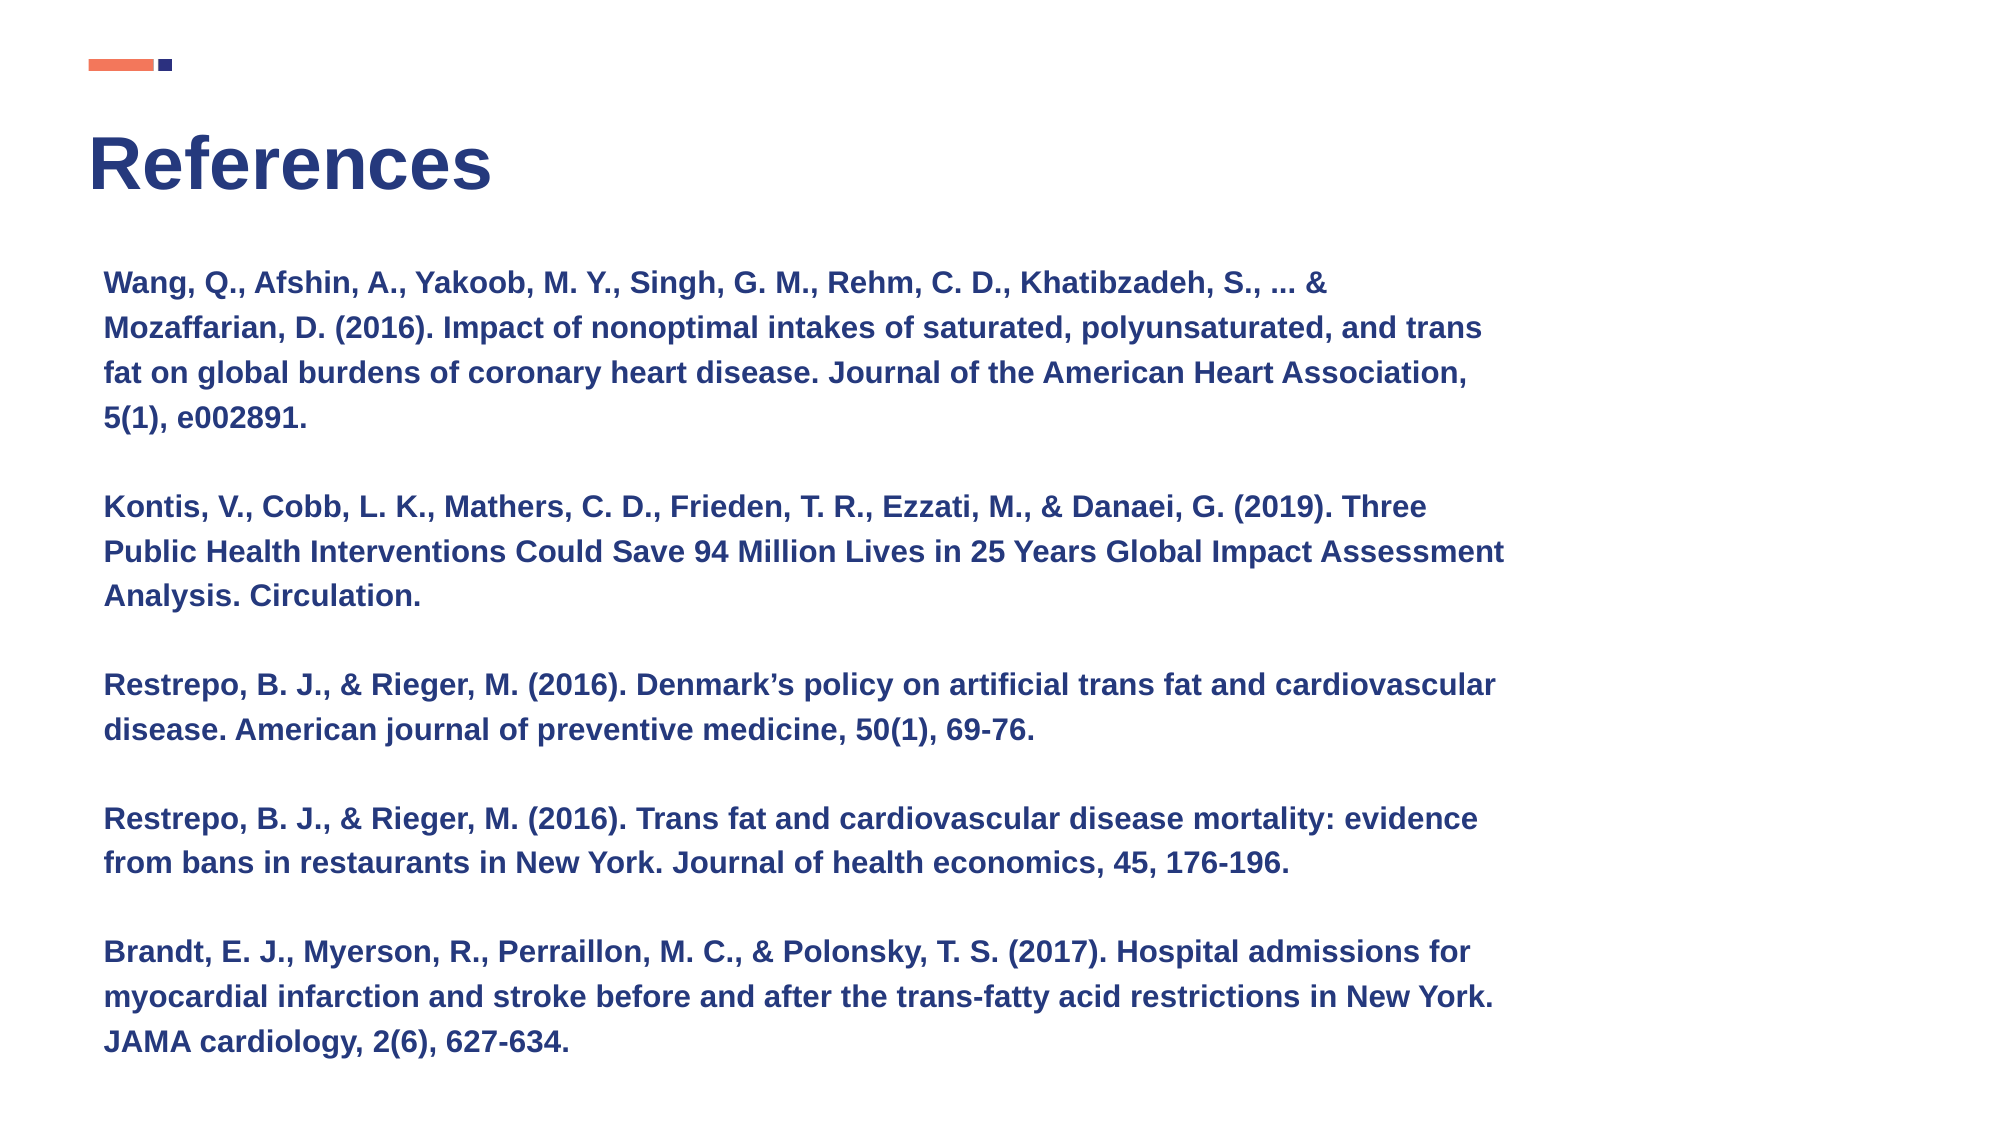

# References
Wang, Q., Afshin, A., Yakoob, M. Y., Singh, G. M., Rehm, C. D., Khatibzadeh, S., ... & Mozaffarian, D. (2016). Impact of nonoptimal intakes of saturated, polyunsaturated, and trans fat on global burdens of coronary heart disease. Journal of the American Heart Association, 5(1), e002891.
Kontis, V., Cobb, L. K., Mathers, C. D., Frieden, T. R., Ezzati, M., & Danaei, G. (2019). Three Public Health Interventions Could Save 94 Million Lives in 25 Years Global Impact Assessment Analysis. Circulation.
Restrepo, B. J., & Rieger, M. (2016). Denmark’s policy on artificial trans fat and cardiovascular disease. American journal of preventive medicine, 50(1), 69-76.
Restrepo, B. J., & Rieger, M. (2016). Trans fat and cardiovascular disease mortality: evidence from bans in restaurants in New York. Journal of health economics, 45, 176-196.
Brandt, E. J., Myerson, R., Perraillon, M. C., & Polonsky, T. S. (2017). Hospital admissions for myocardial infarction and stroke before and after the trans-fatty acid restrictions in New York. JAMA cardiology, 2(6), 627-634.